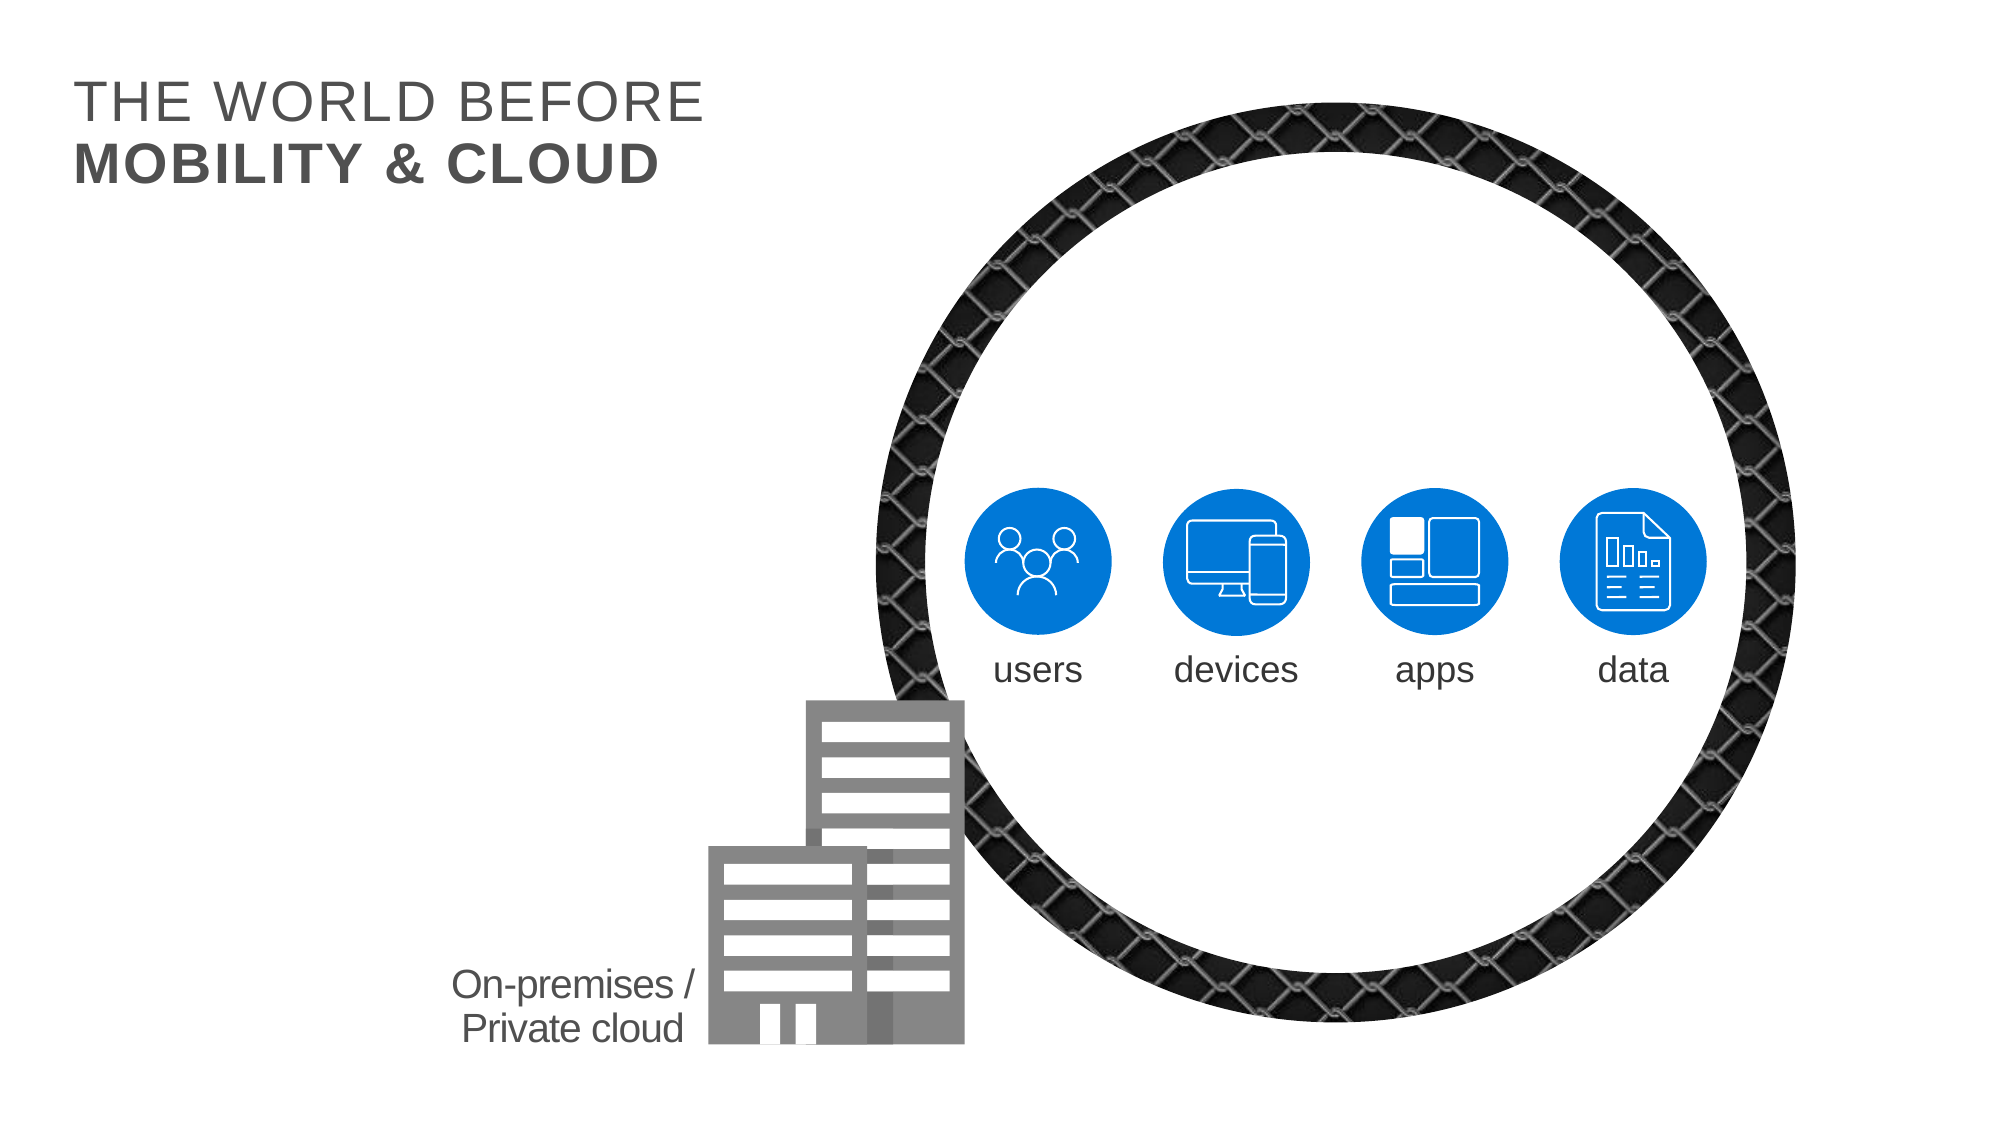

The world before MOBILITY & CLOUD

users
devices
apps
data

On-premises /
Private cloud